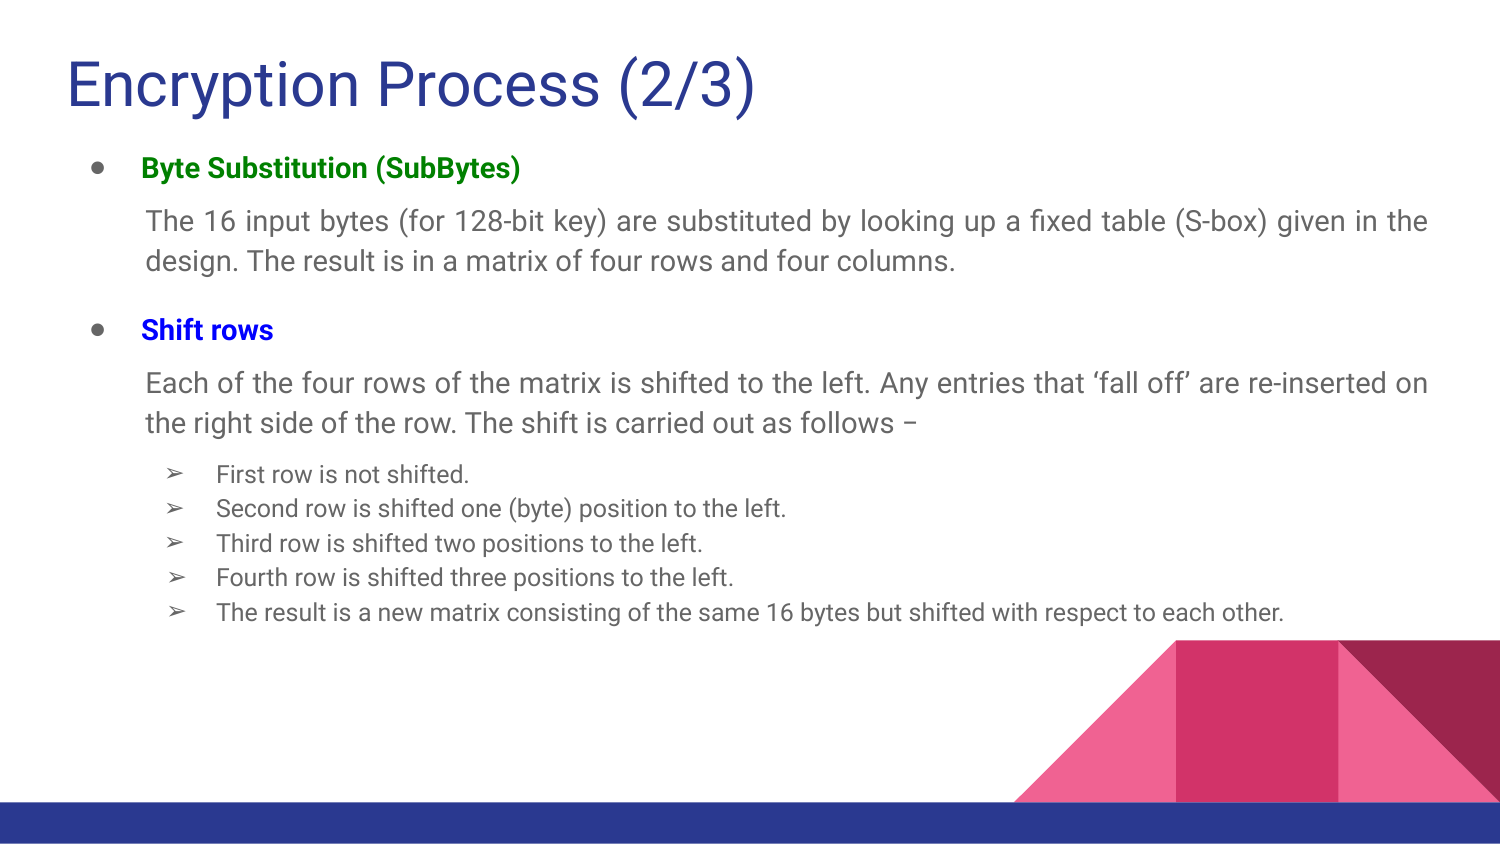

# Encryption Process (2/3)
Byte Substitution (SubBytes)
The 16 input bytes (for 128-bit key) are substituted by looking up a fixed table (S-box) given in the design. The result is in a matrix of four rows and four columns.
Shift rows
Each of the four rows of the matrix is shifted to the left. Any entries that ‘fall off’ are re-inserted on the right side of the row. The shift is carried out as follows −
First row is not shifted.
Second row is shifted one (byte) position to the left.
Third row is shifted two positions to the left.
Fourth row is shifted three positions to the left.
The result is a new matrix consisting of the same 16 bytes but shifted with respect to each other.